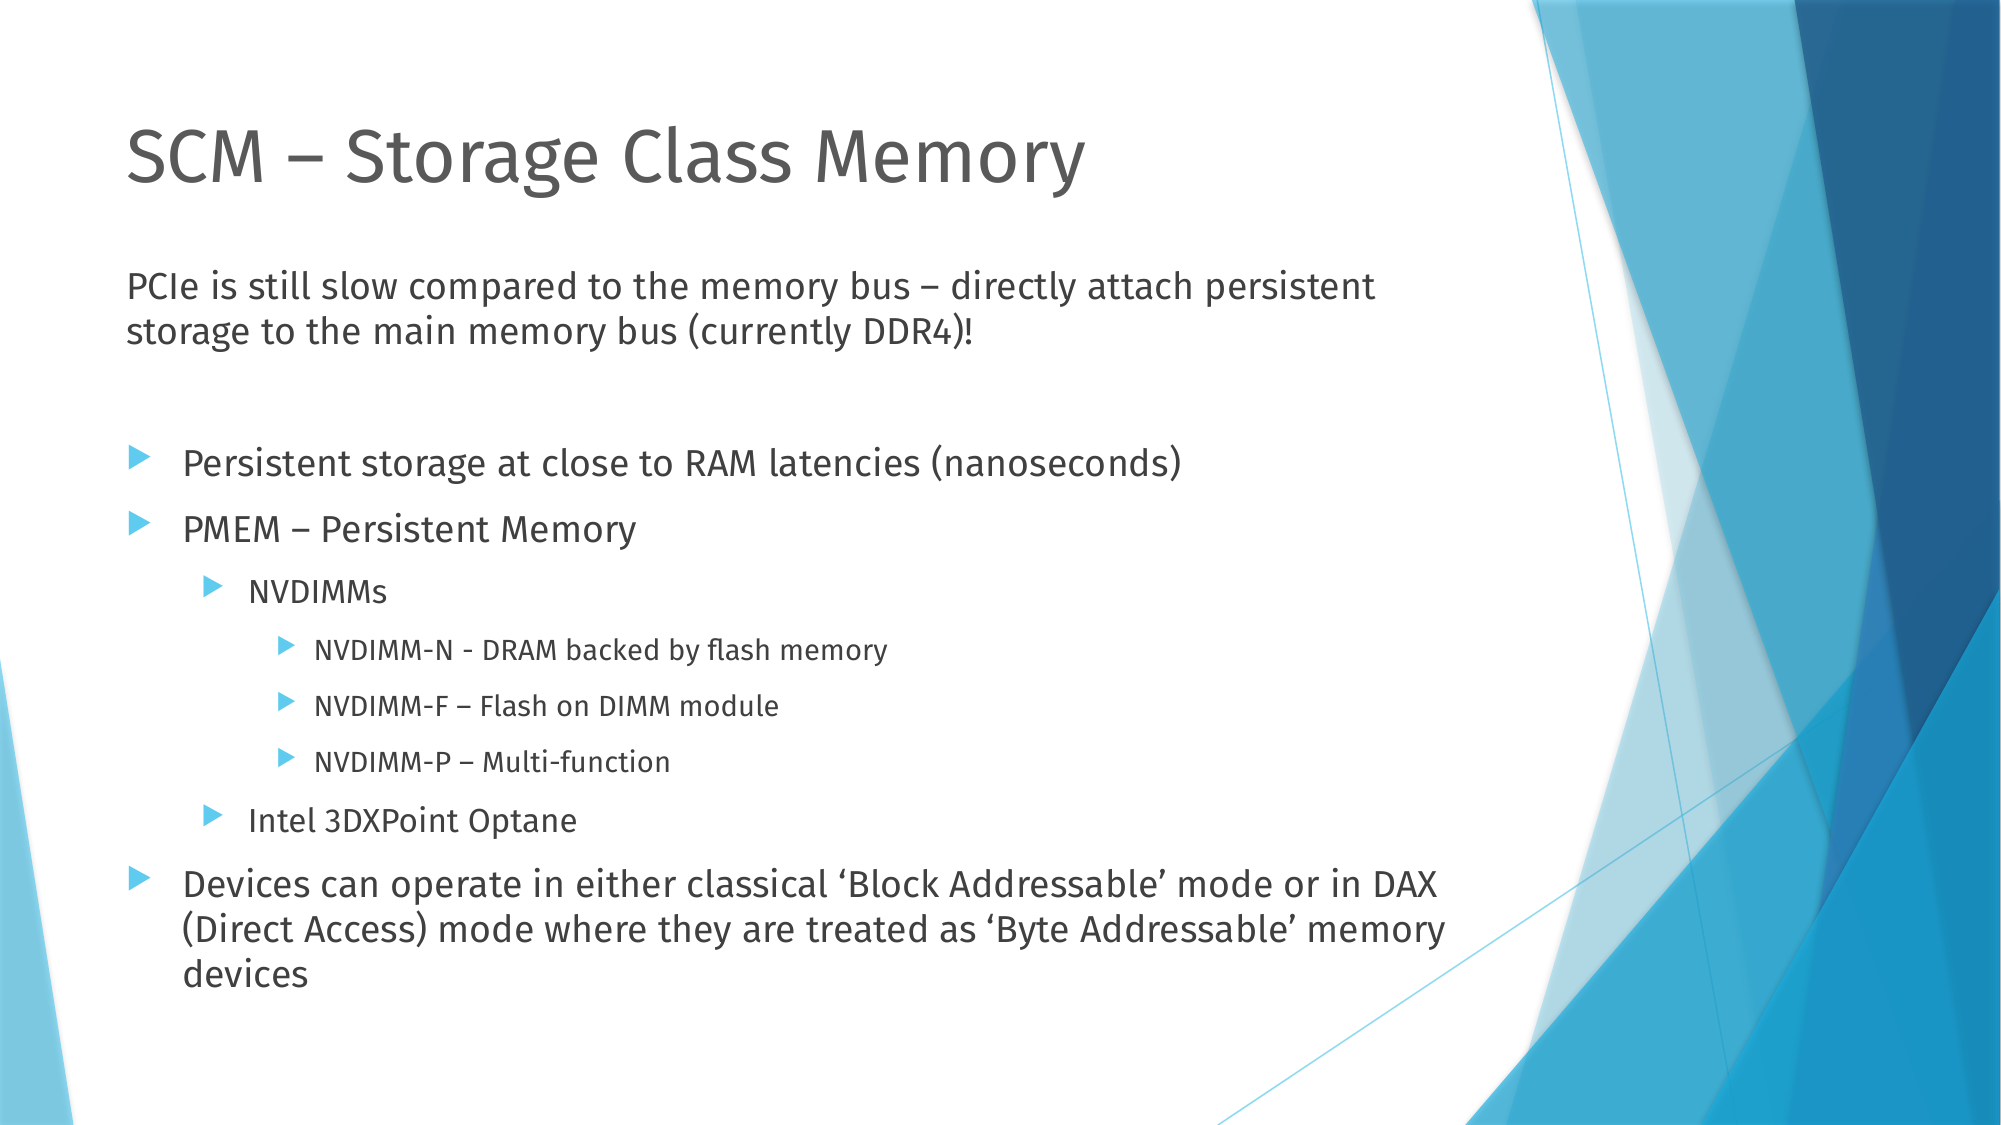

# SCM – Storage Class Memory
PCIe is still slow compared to the memory bus – directly attach persistent storage to the main memory bus (currently DDR4)!

Persistent storage at close to RAM latencies (nanoseconds)
PMEM – Persistent Memory
NVDIMMs
NVDIMM-N - DRAM backed by flash memory
NVDIMM-F – Flash on DIMM module
NVDIMM-P – Multi-function
Intel 3DXPoint Optane
Devices can operate in either classical ‘Block Addressable’ mode or in DAX (Direct Access) mode where they are treated as ‘Byte Addressable’ memory devices